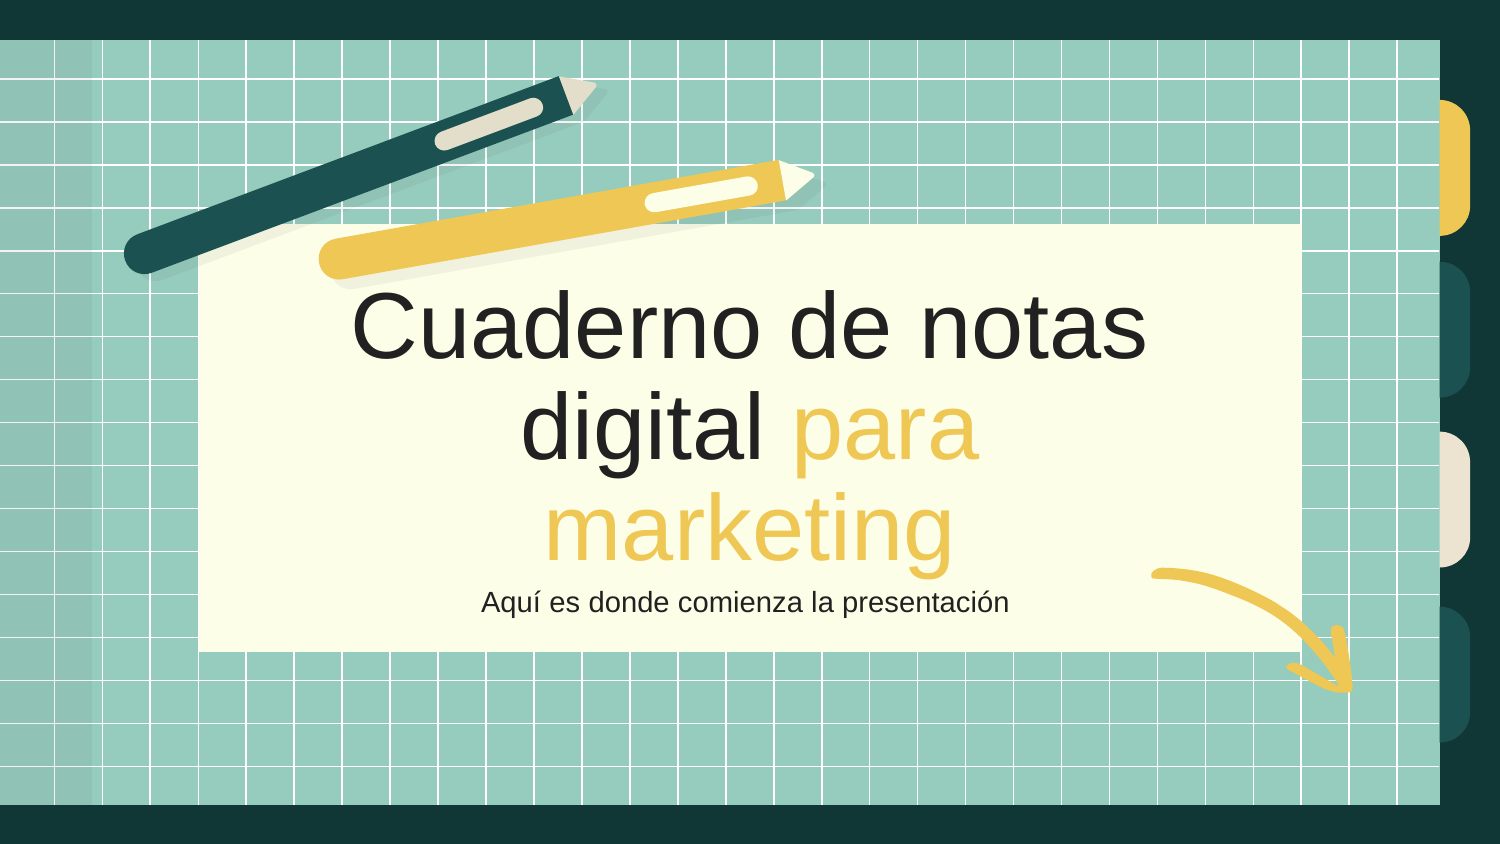

# Cuaderno de notas digital para marketing
Aquí es donde comienza la presentación